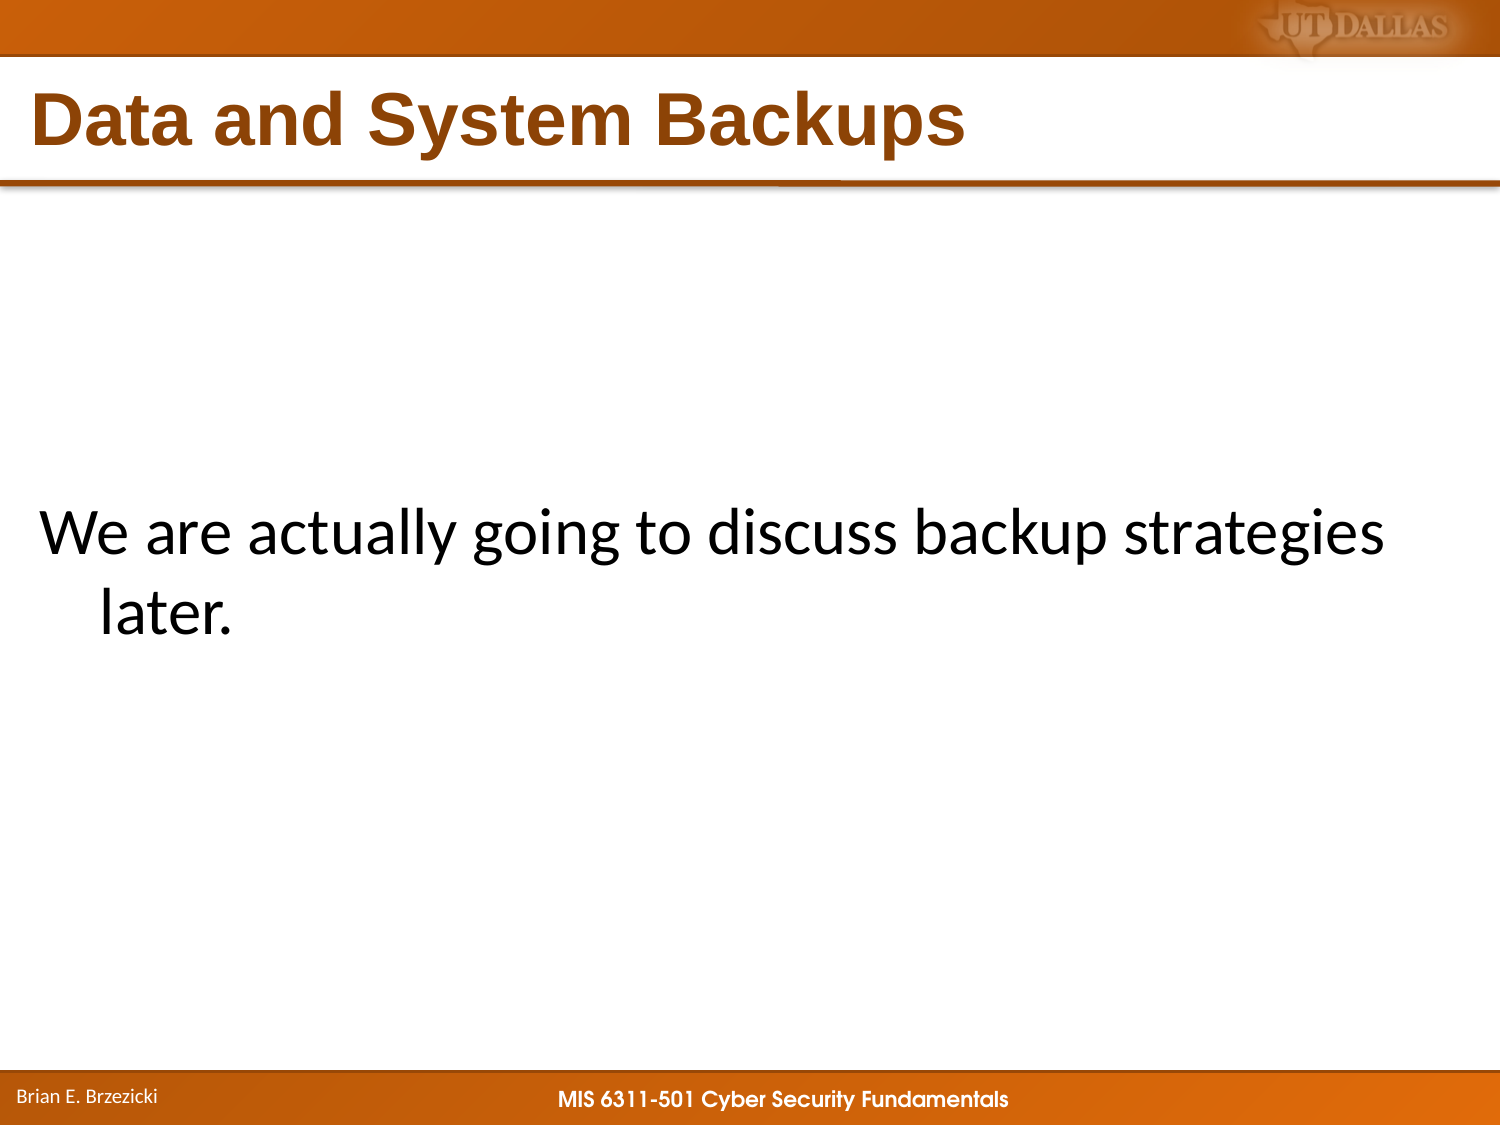

# Data and System Backups

We are actually going to discuss backup strategies later.
Brian E. Brzezicki